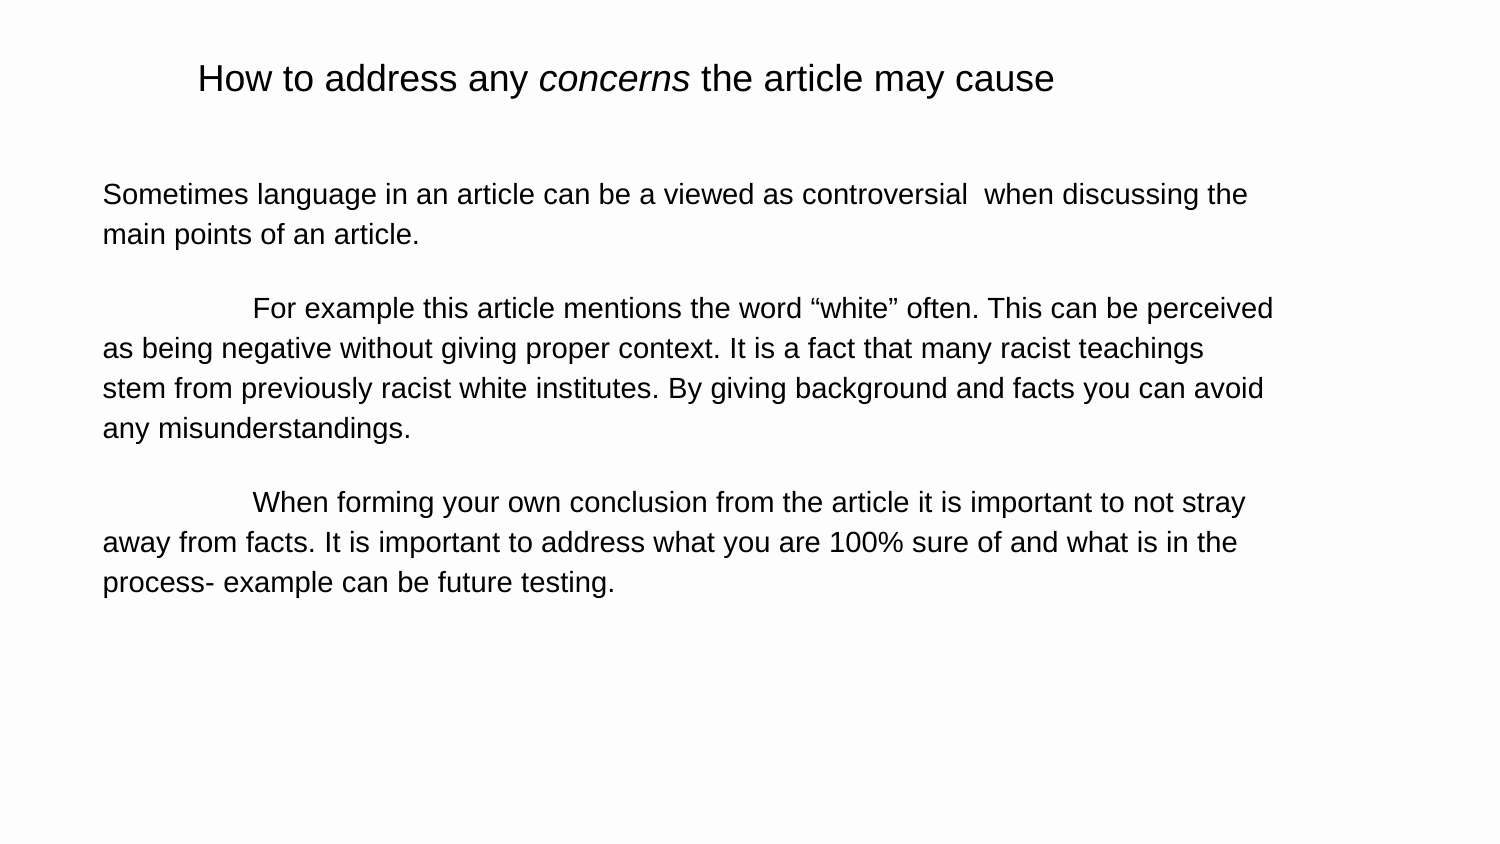

# How to address any concerns the article may cause
Sometimes language in an article can be a viewed as controversial  when discussing the main points of an article.
	For example this article mentions the word “white” often. This can be perceived as being negative without giving proper context. It is a fact that many racist teachings stem from previously racist white institutes. By giving background and facts you can avoid any misunderstandings.
	When forming your own conclusion from the article it is important to not stray away from facts. It is important to address what you are 100% sure of and what is in the process- example can be future testing.